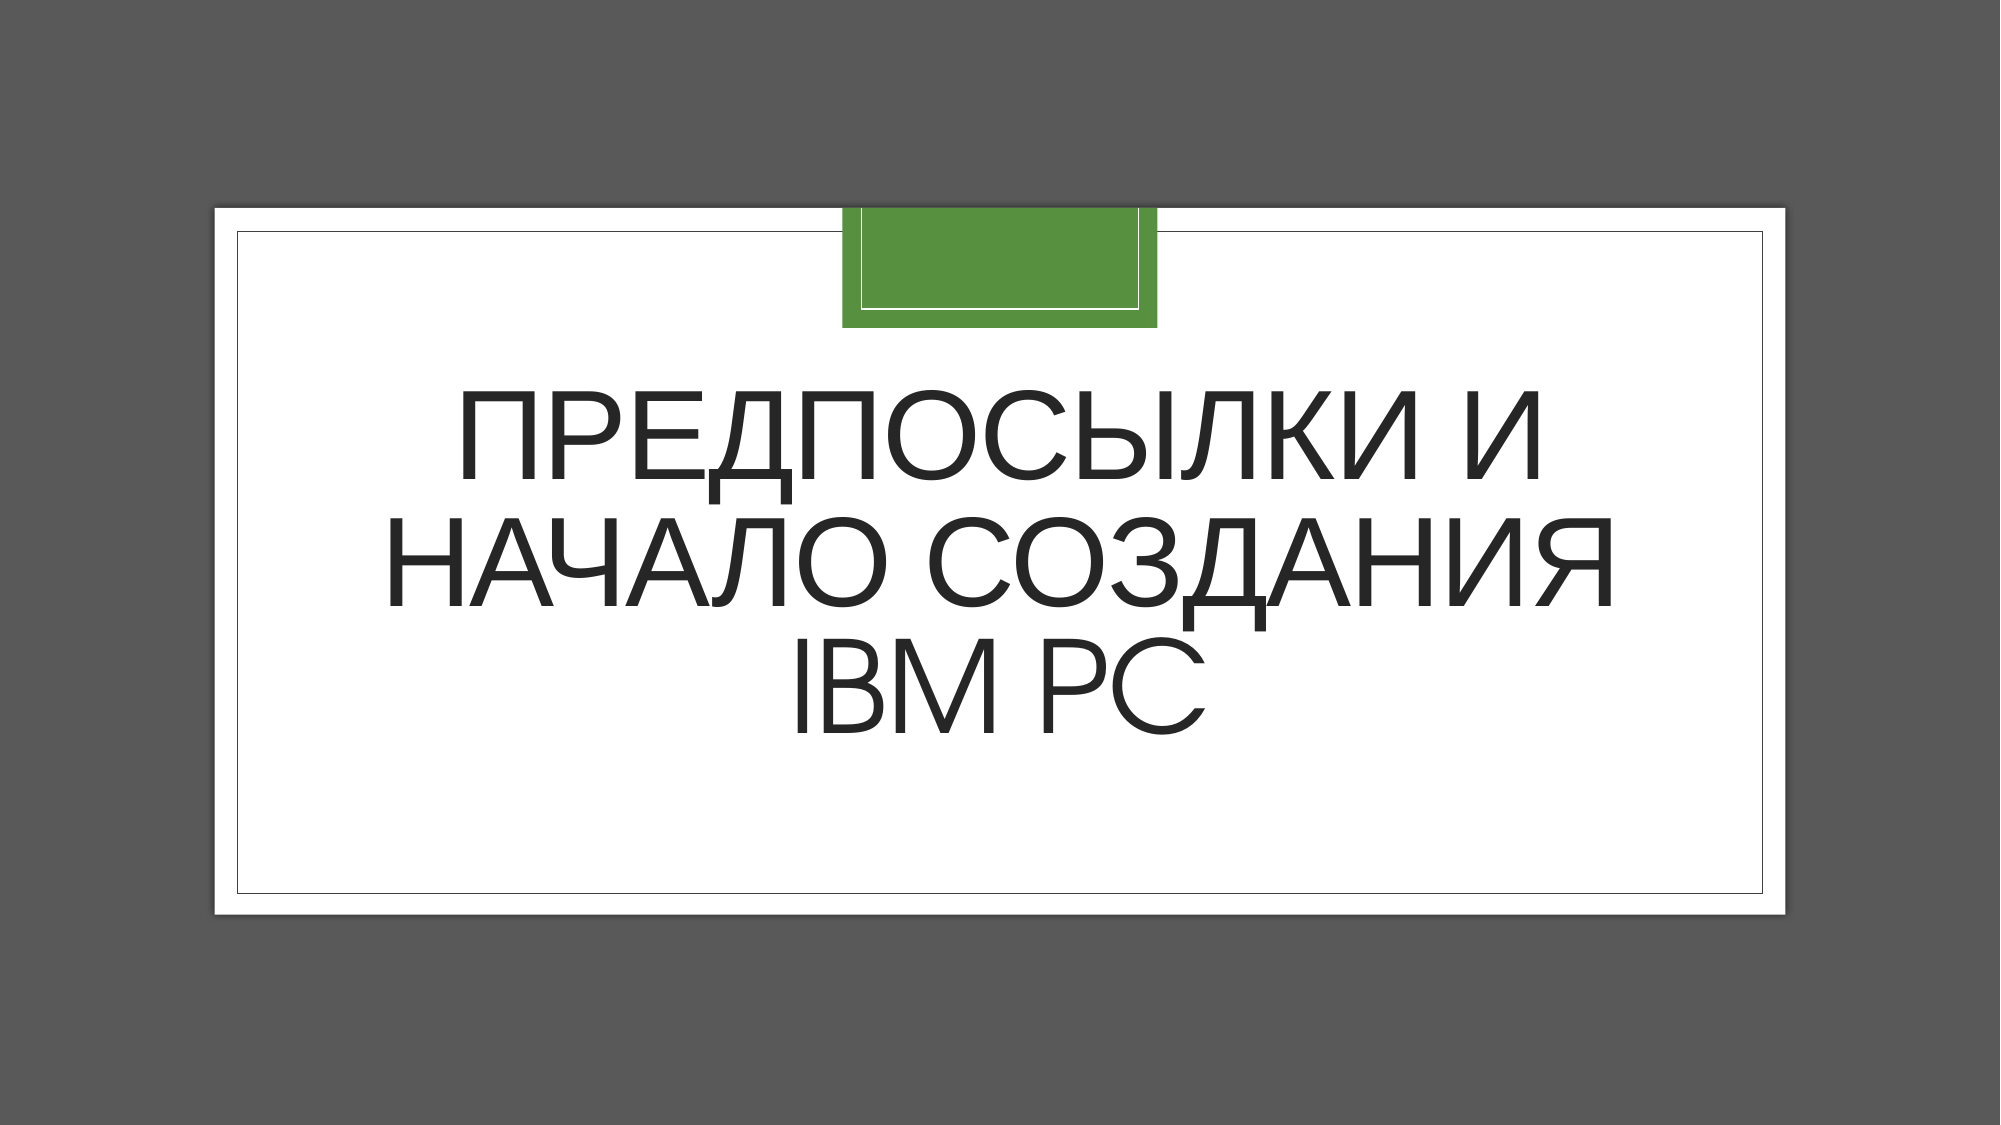

# Предпосылки и начало создания IBM PC